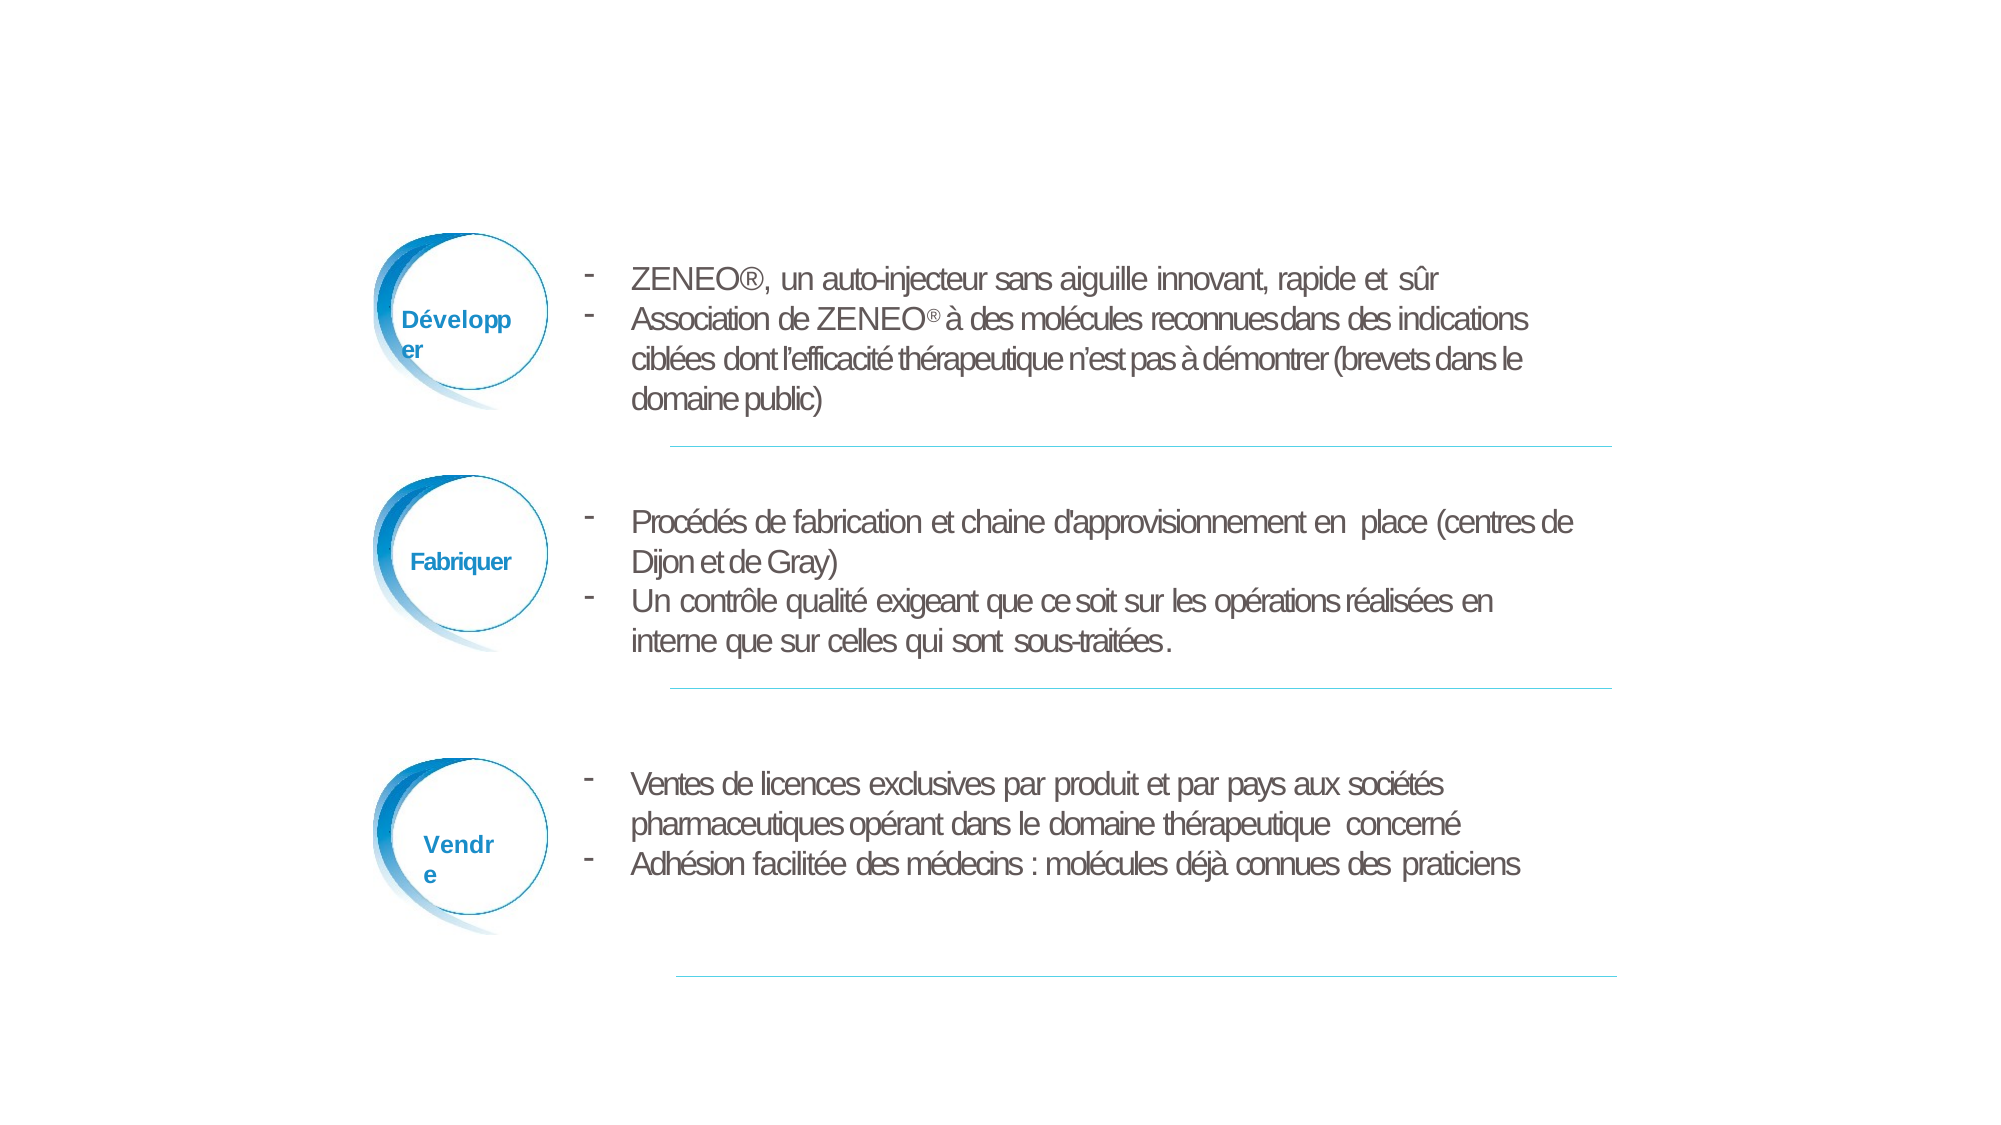

# MODELE ECONOMIQUE

ZENEO®, un auto-injecteur sans aiguille innovant, rapide et sûr
Association de ZENEO® à des molécules reconnuesdans des indications  ciblées dont l’efficacité thérapeutique n’est pas à démontrer (brevets dans le domaine public)
Développer

Procédés de fabrication et chaine d'approvisionnement en place (centres de Dijon et de Gray)
Un contrôle qualité exigeant que ce soit sur les opérations réalisées en  interne que sur celles qui sont sous-traitées.
Fabriquer

Ventes de licences exclusives par produit et par pays aux sociétés  pharmaceutiques opérant dans le domaine thérapeutique concerné
Adhésion facilitée des médecins : molécules déjà connues des praticiens
Vendre

52